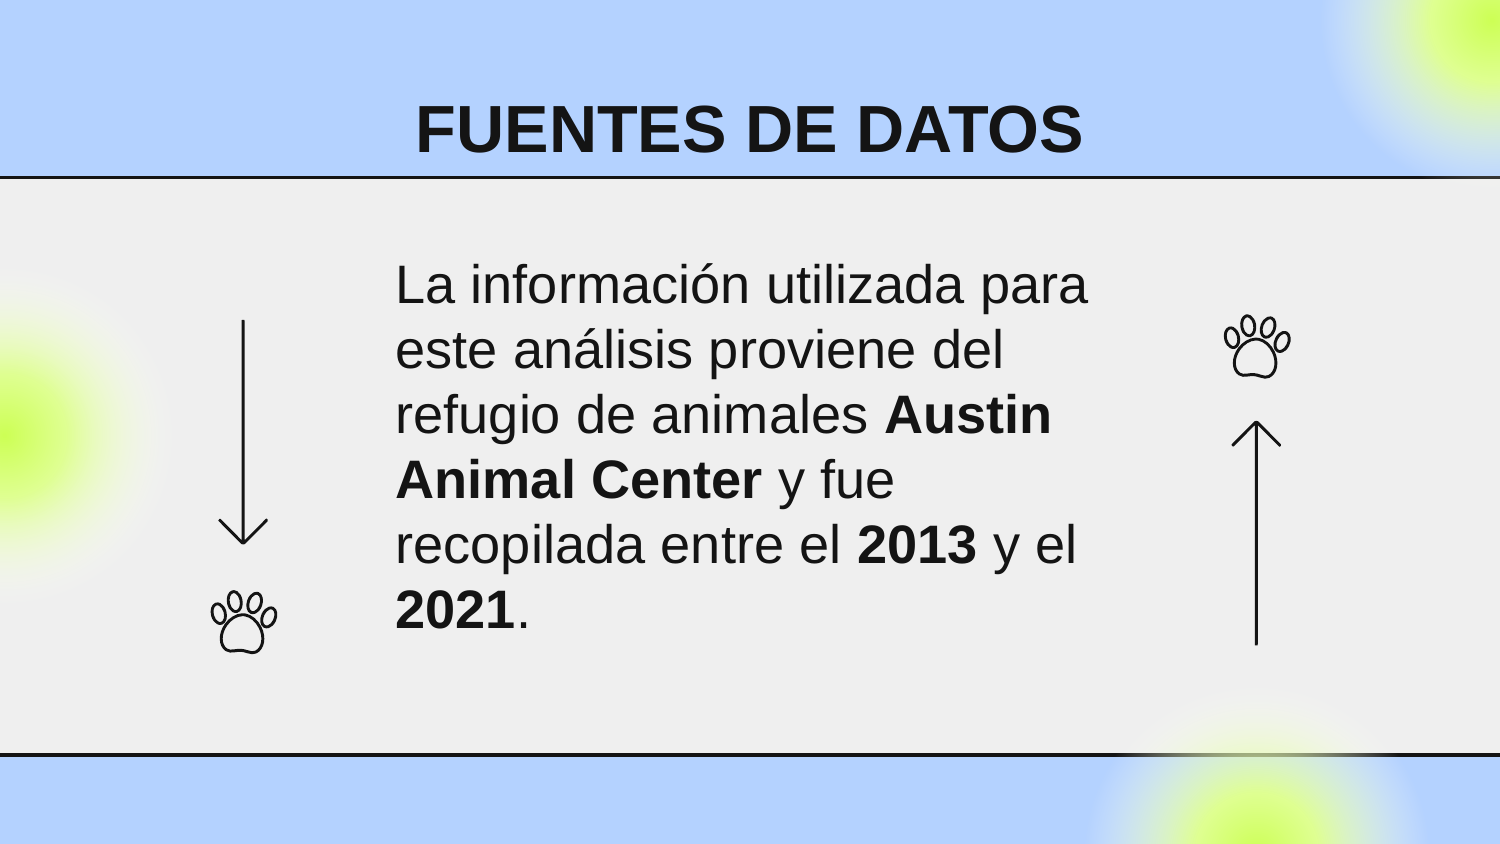

# FUENTES DE DATOS
La información utilizada para este análisis proviene del refugio de animales Austin Animal Center y fue recopilada entre el 2013 y el 2021.